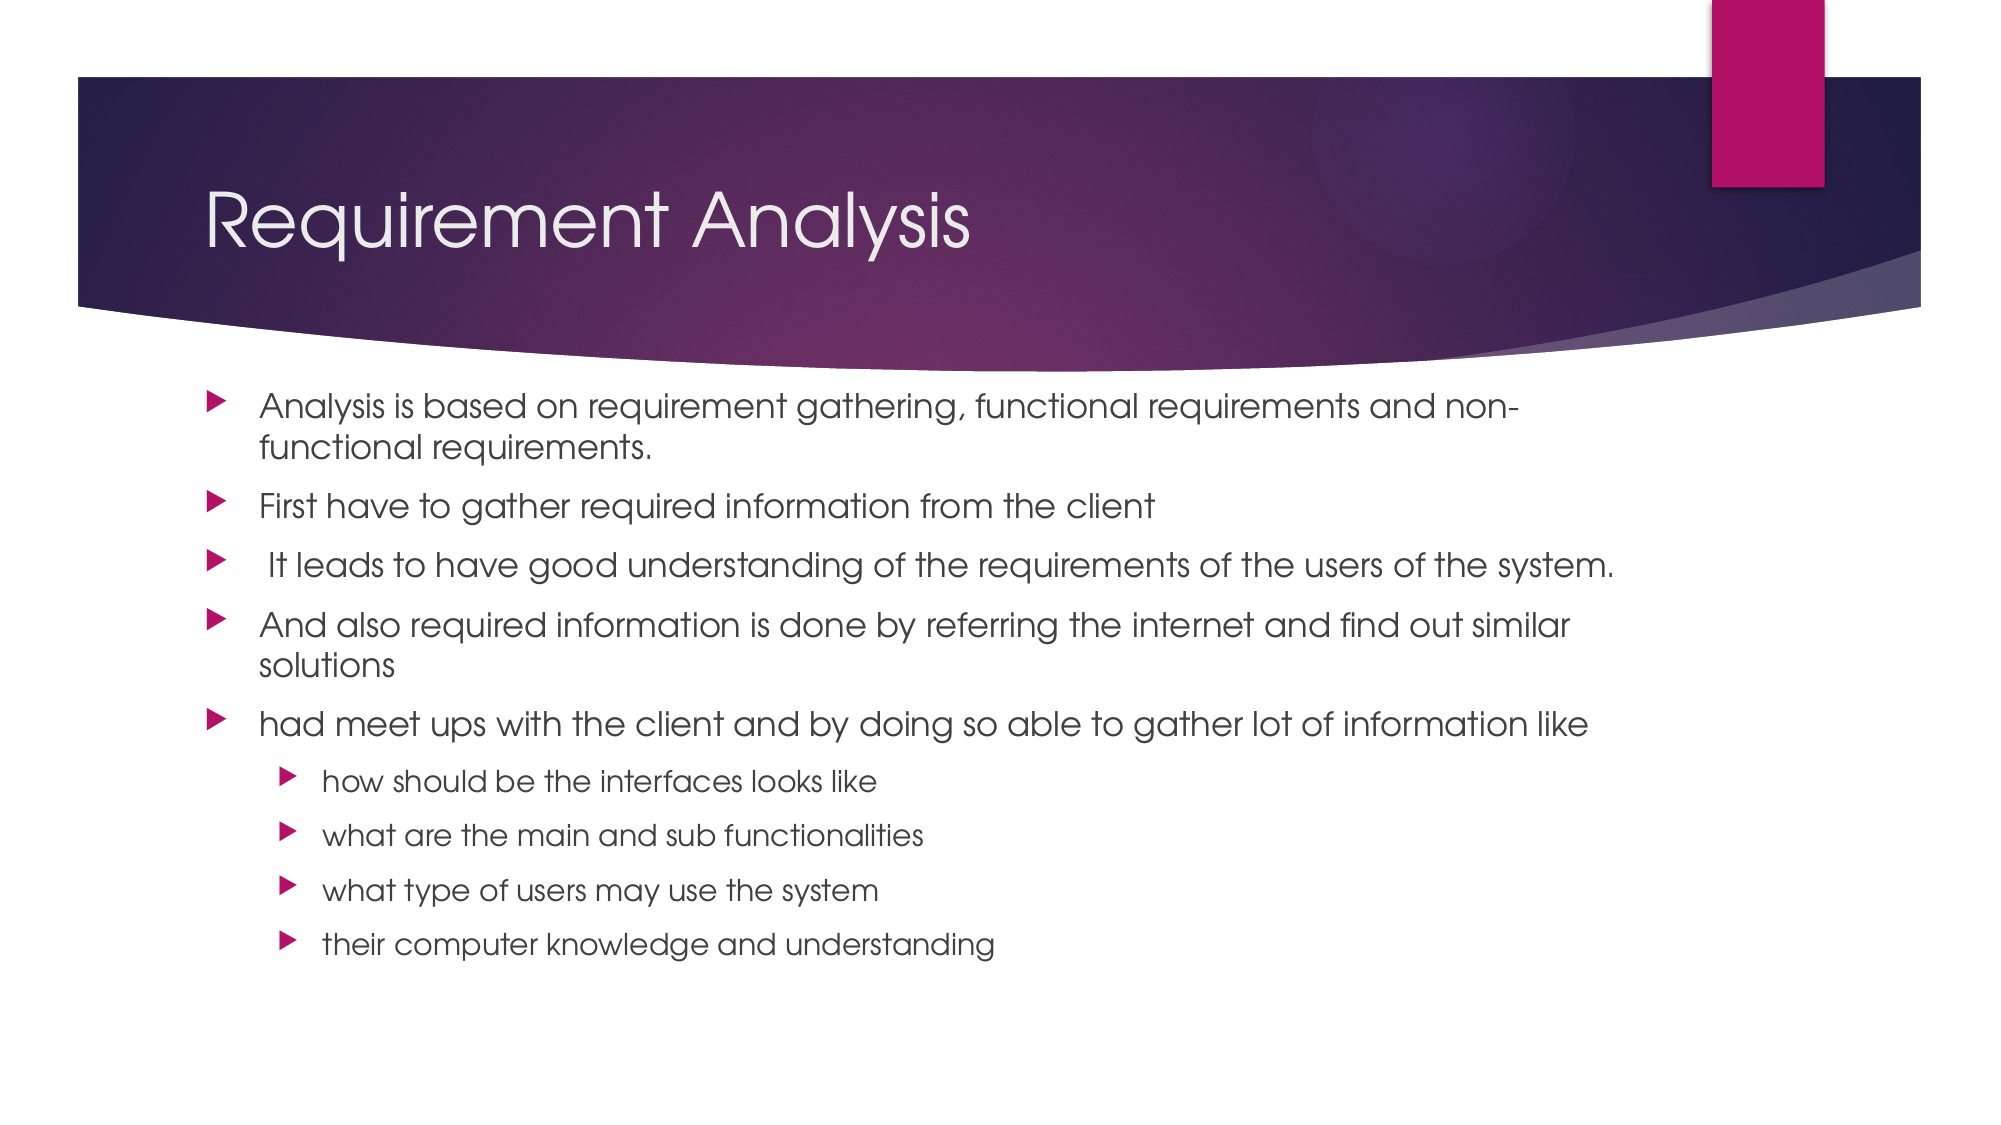

# Requirement Analysis
Analysis is based on requirement gathering, functional requirements and non-functional requirements.
First have to gather required information from the client
 It leads to have good understanding of the requirements of the users of the system.
And also required information is done by referring the internet and find out similar solutions
had meet ups with the client and by doing so able to gather lot of information like
how should be the interfaces looks like
what are the main and sub functionalities
what type of users may use the system
their computer knowledge and understanding